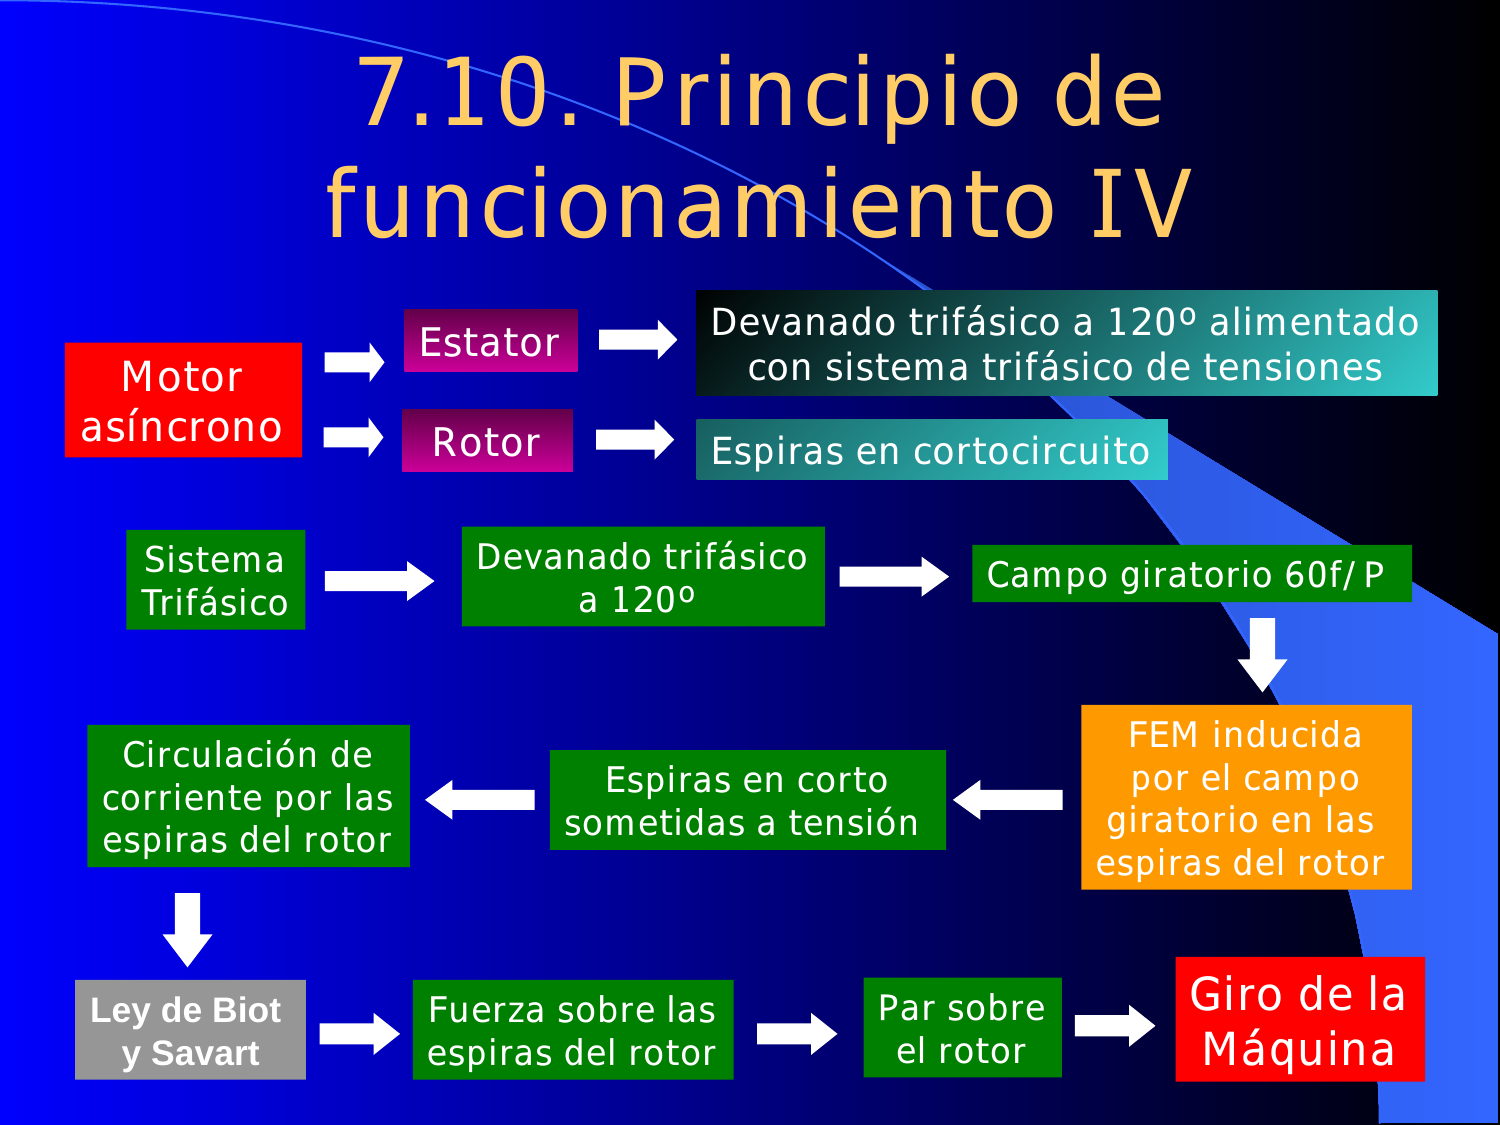

7.10. Principio de funcionamiento IV
Devanado trifásico a 120º alimentado
con sistema trifásico de tensiones
Estator

Motor asíncrono
Rotor

Espiras en cortocircuito
Devanado trifásico
a 120º
Sistema
Trifásico
Campo giratorio 60f/P

FEM inducida
por el campo
giratorio en las
espiras del rotor
Circulación de
corriente por las
espiras del rotor
Espiras en corto
sometidas a tensión

Giro de la
Máquina
Par sobre
el rotor
Ley de Biot
y Savart
Fuerza sobre las
espiras del rotor